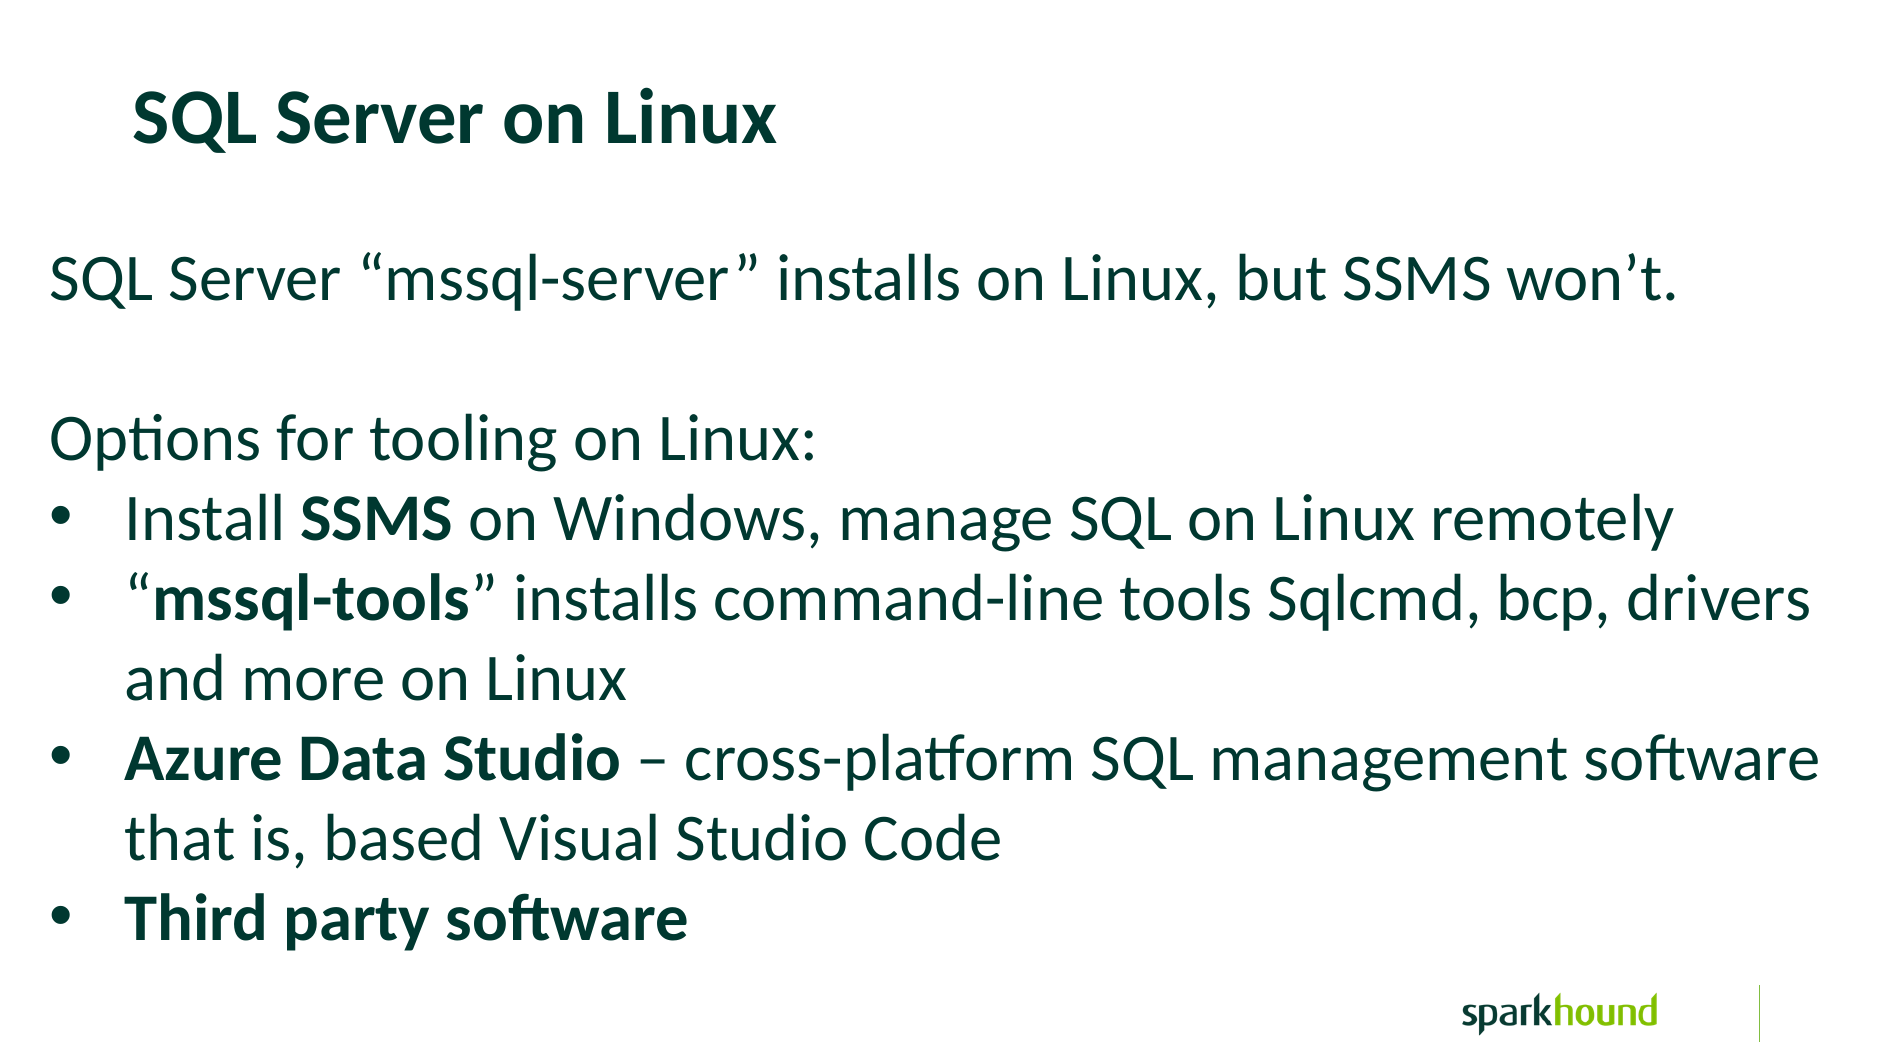

SQL Server on Linux
SQL Server “mssql-server” installs on Linux, but SSMS won’t.
Options for tooling on Linux:
Install SSMS on Windows, manage SQL on Linux remotely
“mssql-tools” installs command-line tools Sqlcmd, bcp, drivers and more on Linux
Azure Data Studio – cross-platform SQL management software that is, based Visual Studio Code
Third party software